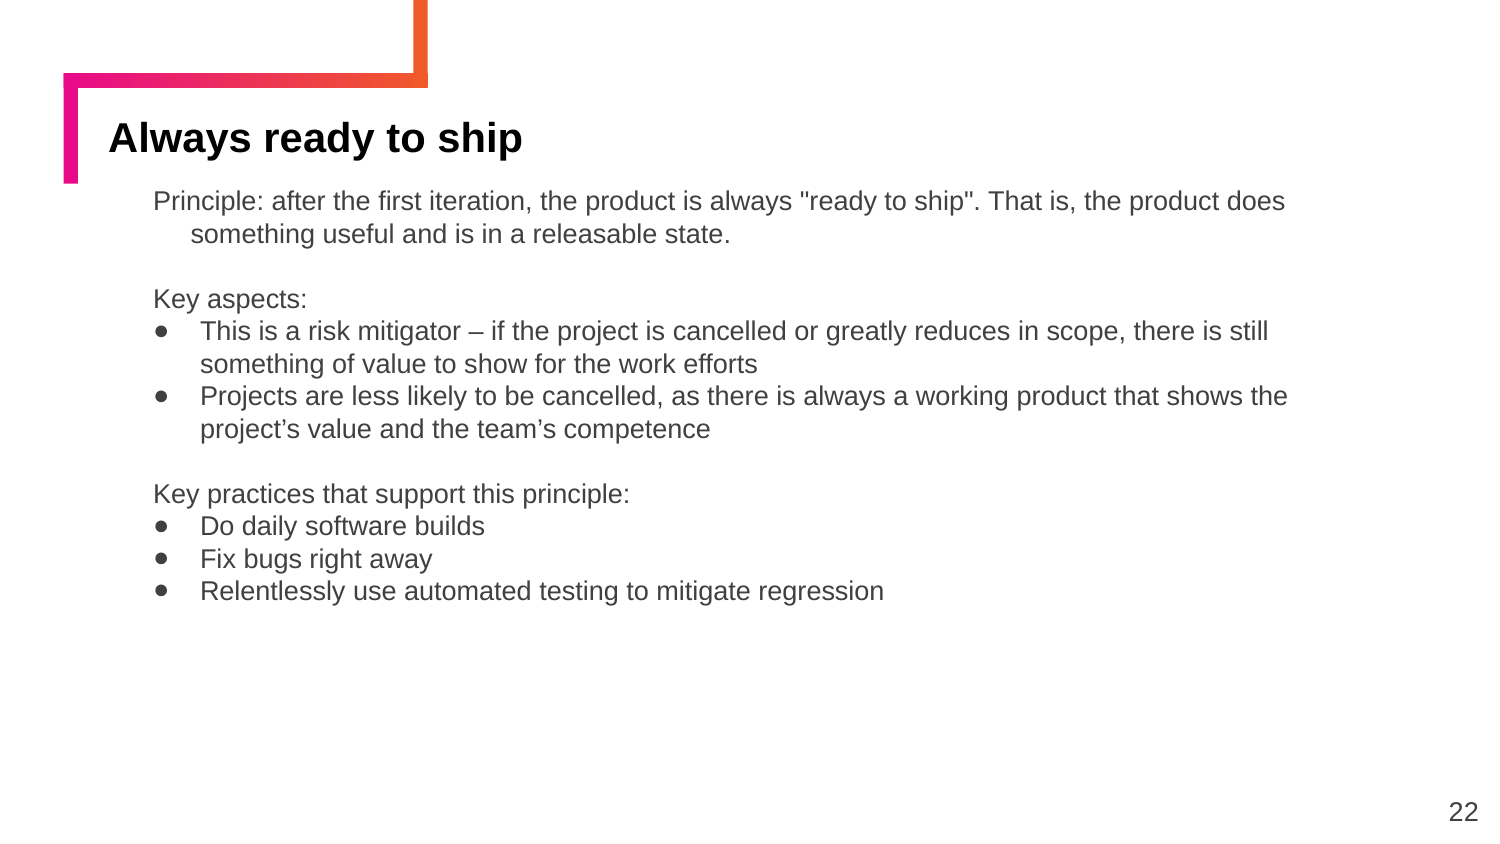

# Always ready to ship
Principle: after the first iteration, the product is always "ready to ship". That is, the product does something useful and is in a releasable state.

Key aspects:
This is a risk mitigator – if the project is cancelled or greatly reduces in scope, there is still something of value to show for the work efforts
Projects are less likely to be cancelled, as there is always a working product that shows the project’s value and the team’s competence

Key practices that support this principle:
Do daily software builds
Fix bugs right away
Relentlessly use automated testing to mitigate regression

22